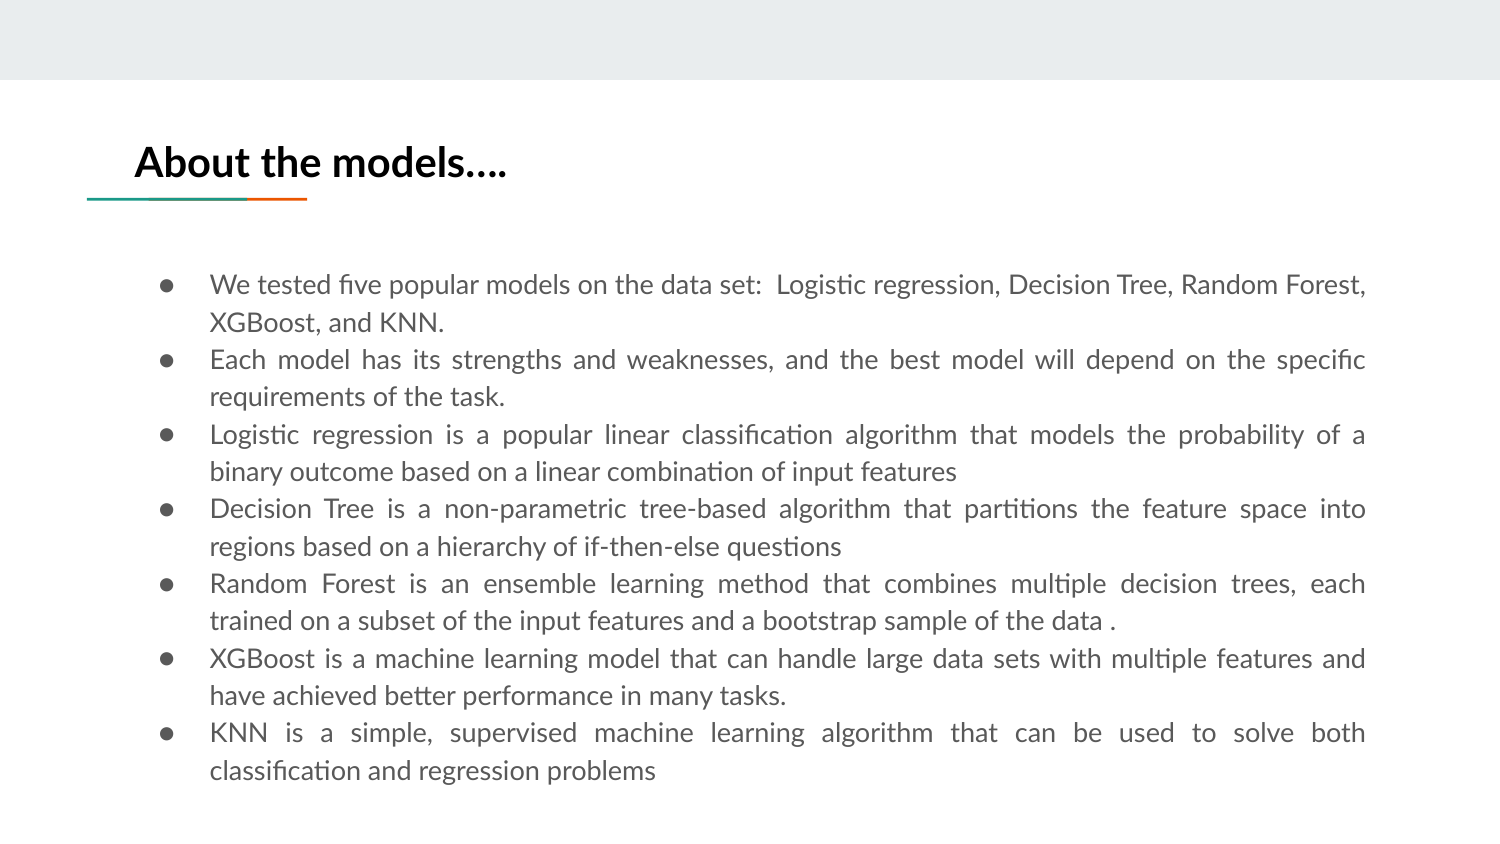

About the models….
We tested five popular models on the data set:  Logistic regression, Decision Tree, Random Forest, XGBoost, and KNN.
Each model has its strengths and weaknesses, and the best model will depend on the specific requirements of the task.
Logistic regression is a popular linear classification algorithm that models the probability of a binary outcome based on a linear combination of input features
Decision Tree is a non-parametric tree-based algorithm that partitions the feature space into regions based on a hierarchy of if-then-else questions
Random Forest is an ensemble learning method that combines multiple decision trees, each trained on a subset of the input features and a bootstrap sample of the data .
XGBoost is a machine learning model that can handle large data sets with multiple features and have achieved better performance in many tasks.
KNN is a simple, supervised machine learning algorithm that can be used to solve both classification and regression problems